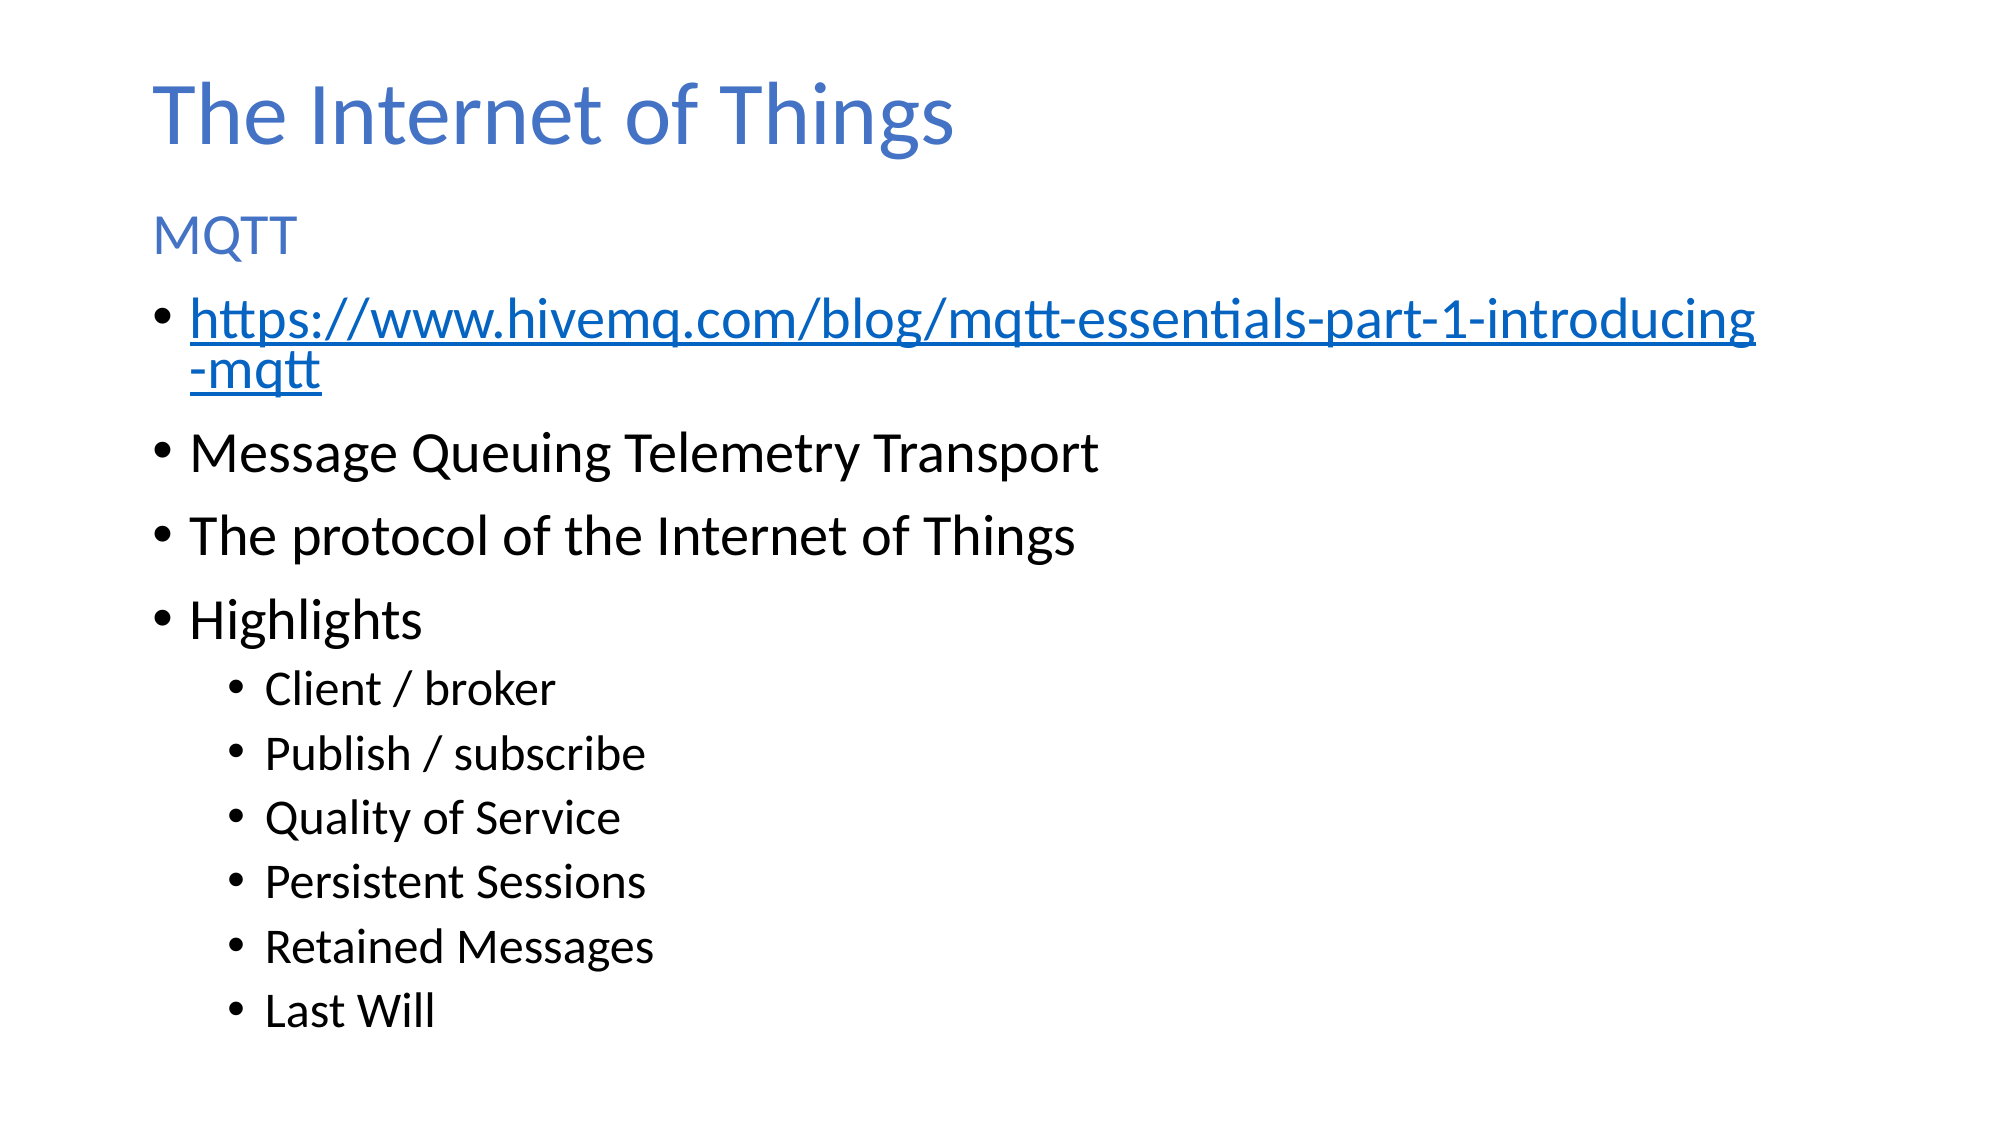

# The Internet of Things
MQTT
https://www.hivemq.com/blog/mqtt-essentials-part-1-introducing-mqtt
Message Queuing Telemetry Transport
The protocol of the Internet of Things
Highlights
Client / broker
Publish / subscribe
Quality of Service
Persistent Sessions
Retained Messages
Last Will